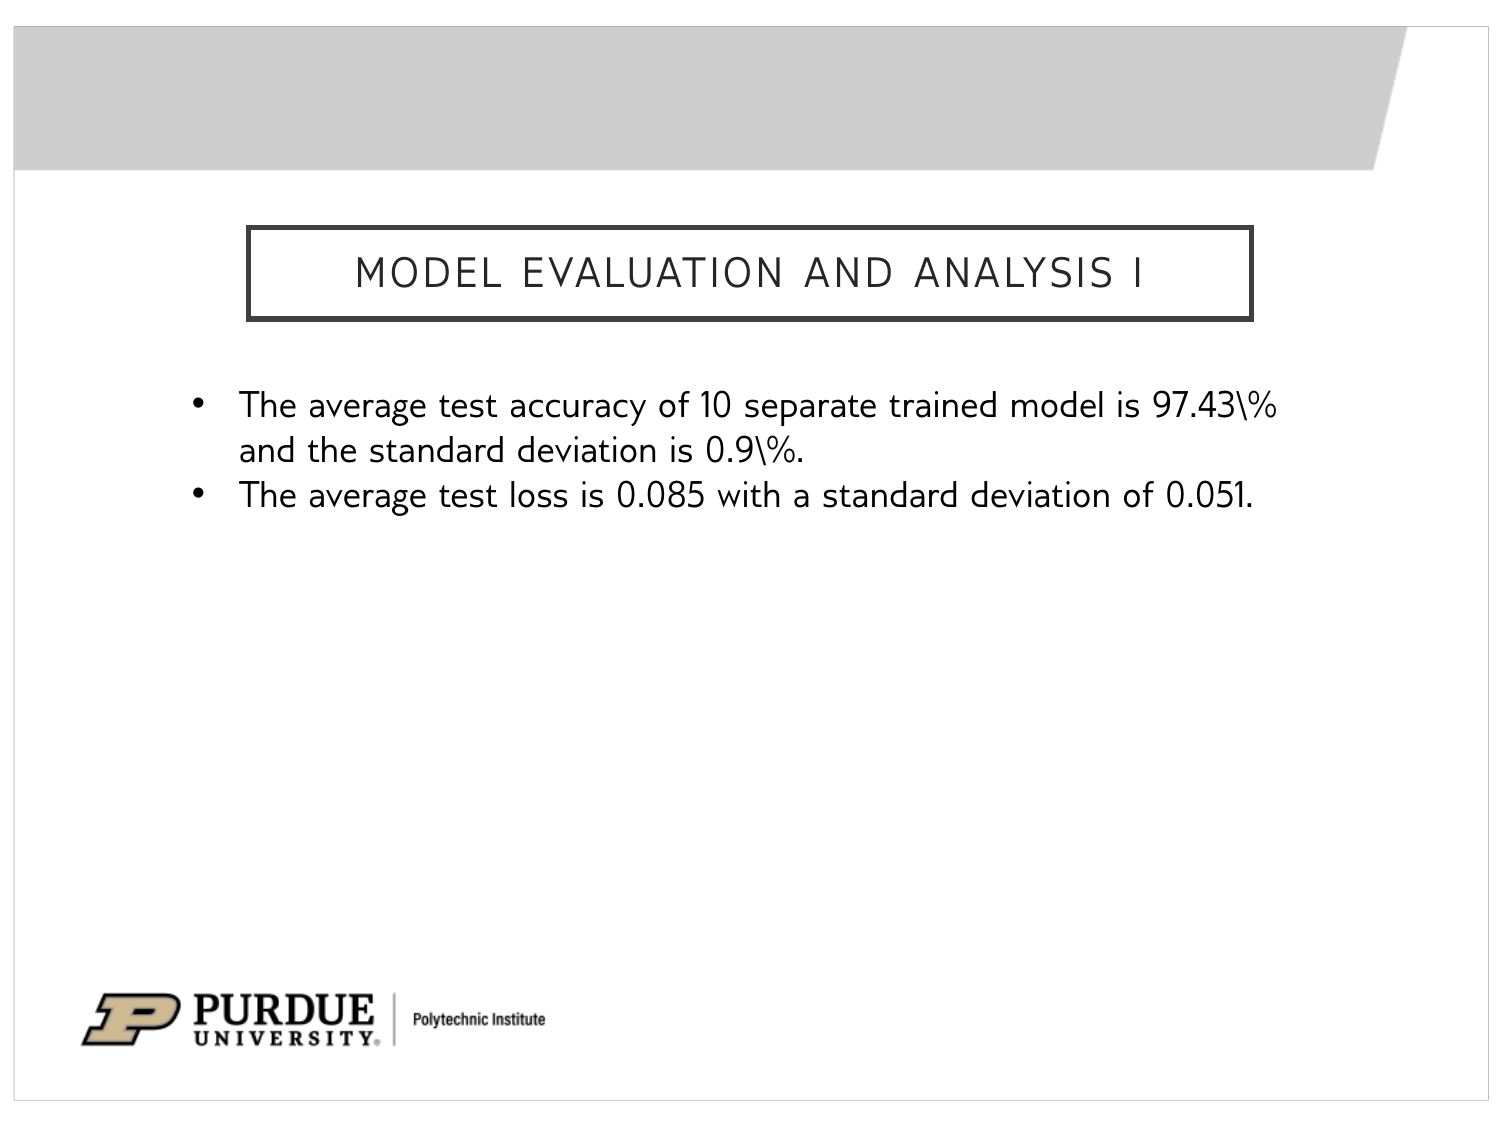

# Model Evaluation and analysis I
The average test accuracy of 10 separate trained model is 97.43\% and the standard deviation is 0.9\%.
The average test loss is 0.085 with a standard deviation of 0.051.